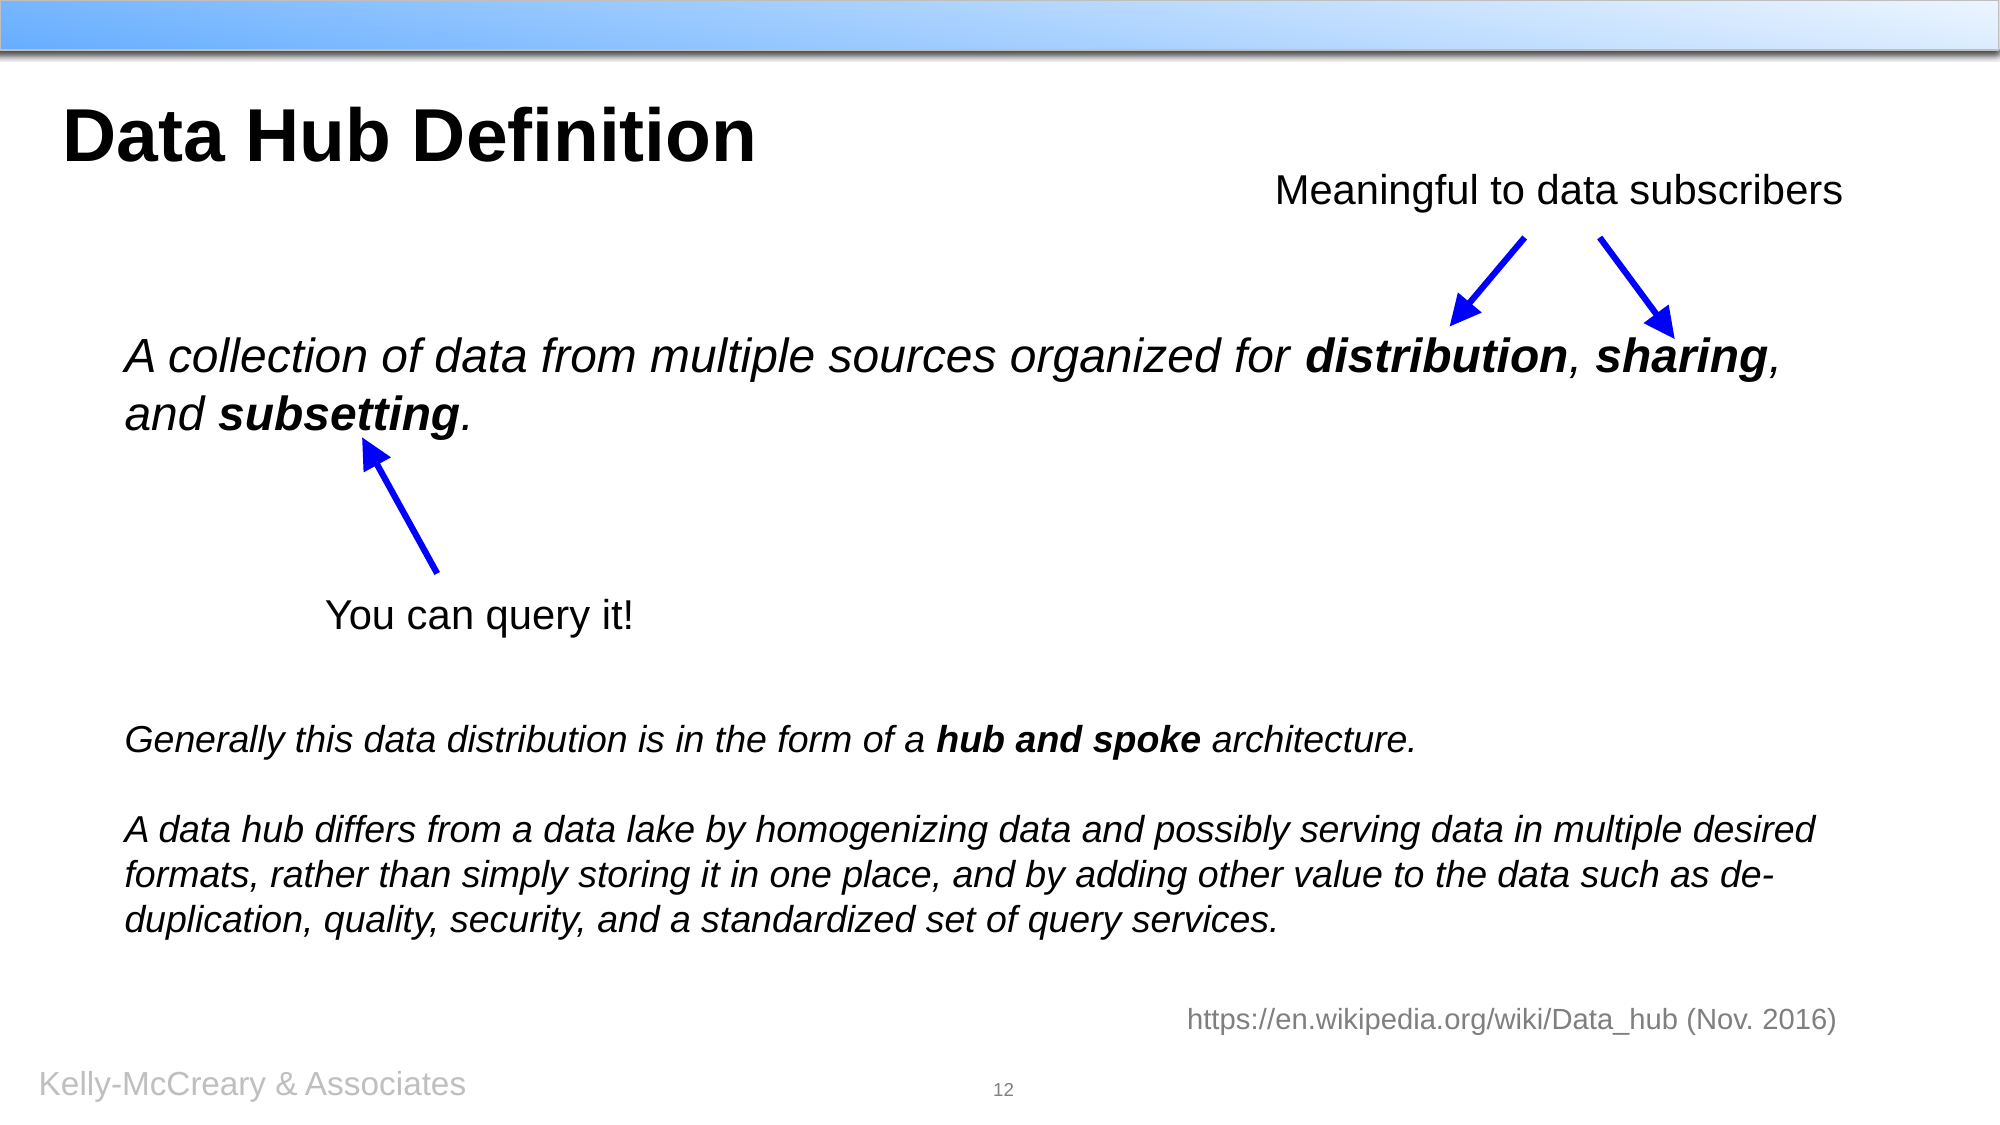

# Data Hub Definition
Meaningful to data subscribers
A collection of data from multiple sources organized for distribution, sharing,
and subsetting.

Generally this data distribution is in the form of a hub and spoke architecture.

A data hub differs from a data lake by homogenizing data and possibly serving data in multiple desired formats, rather than simply storing it in one place, and by adding other value to the data such as de-duplication, quality, security, and a standardized set of query services.

You can query it!
https://en.wikipedia.org/wiki/Data_hub (Nov. 2016)